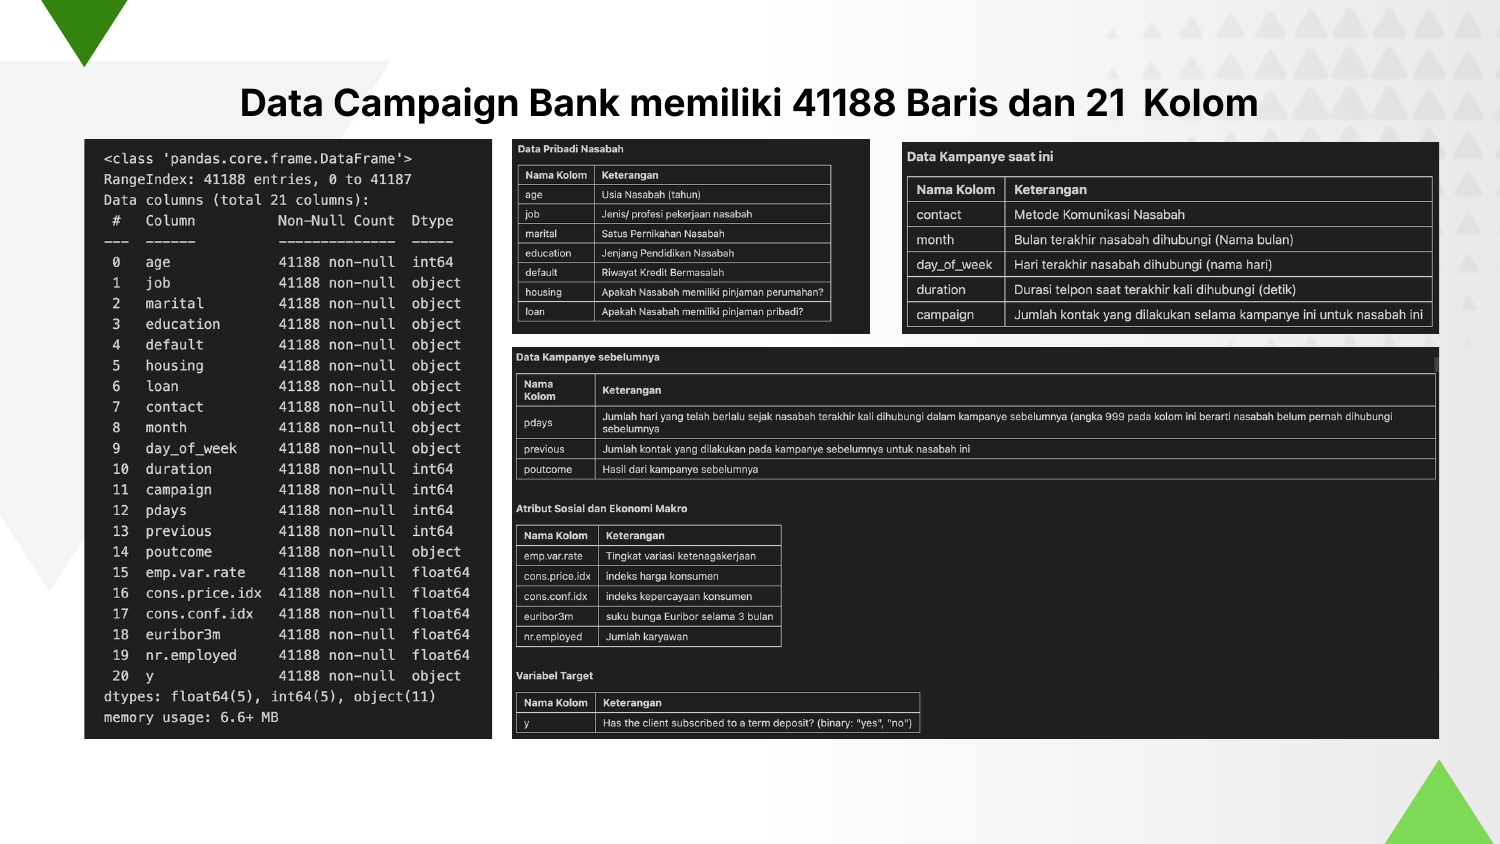

Data Campaign Bank memiliki 41188 Baris dan 21  Kolom